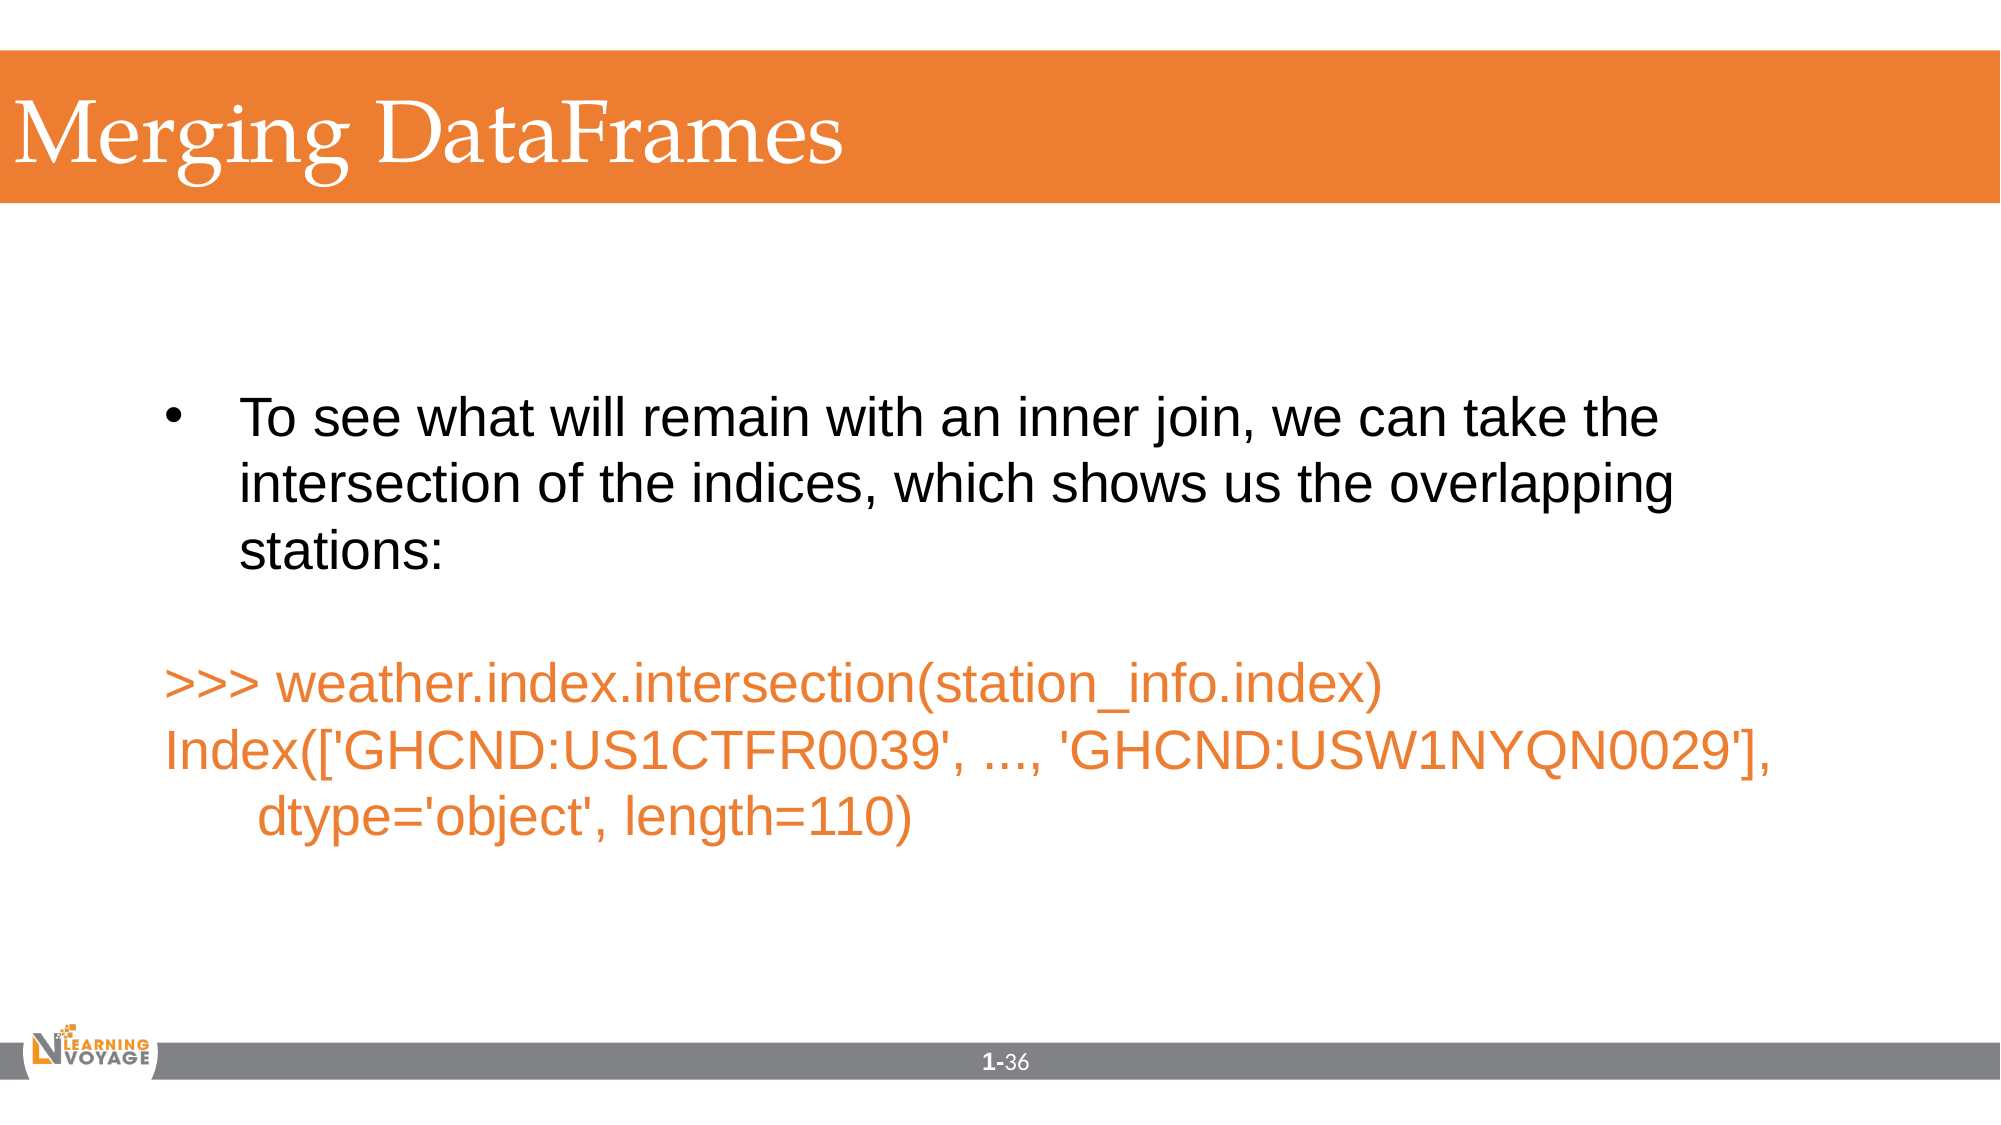

Merging DataFrames
To see what will remain with an inner join, we can take the intersection of the indices, which shows us the overlapping stations:

>>> weather.index.intersection(station_info.index)
Index(['GHCND:US1CTFR0039', ..., 'GHCND:USW1NYQN0029'],
      dtype='object', length=110)
1-36